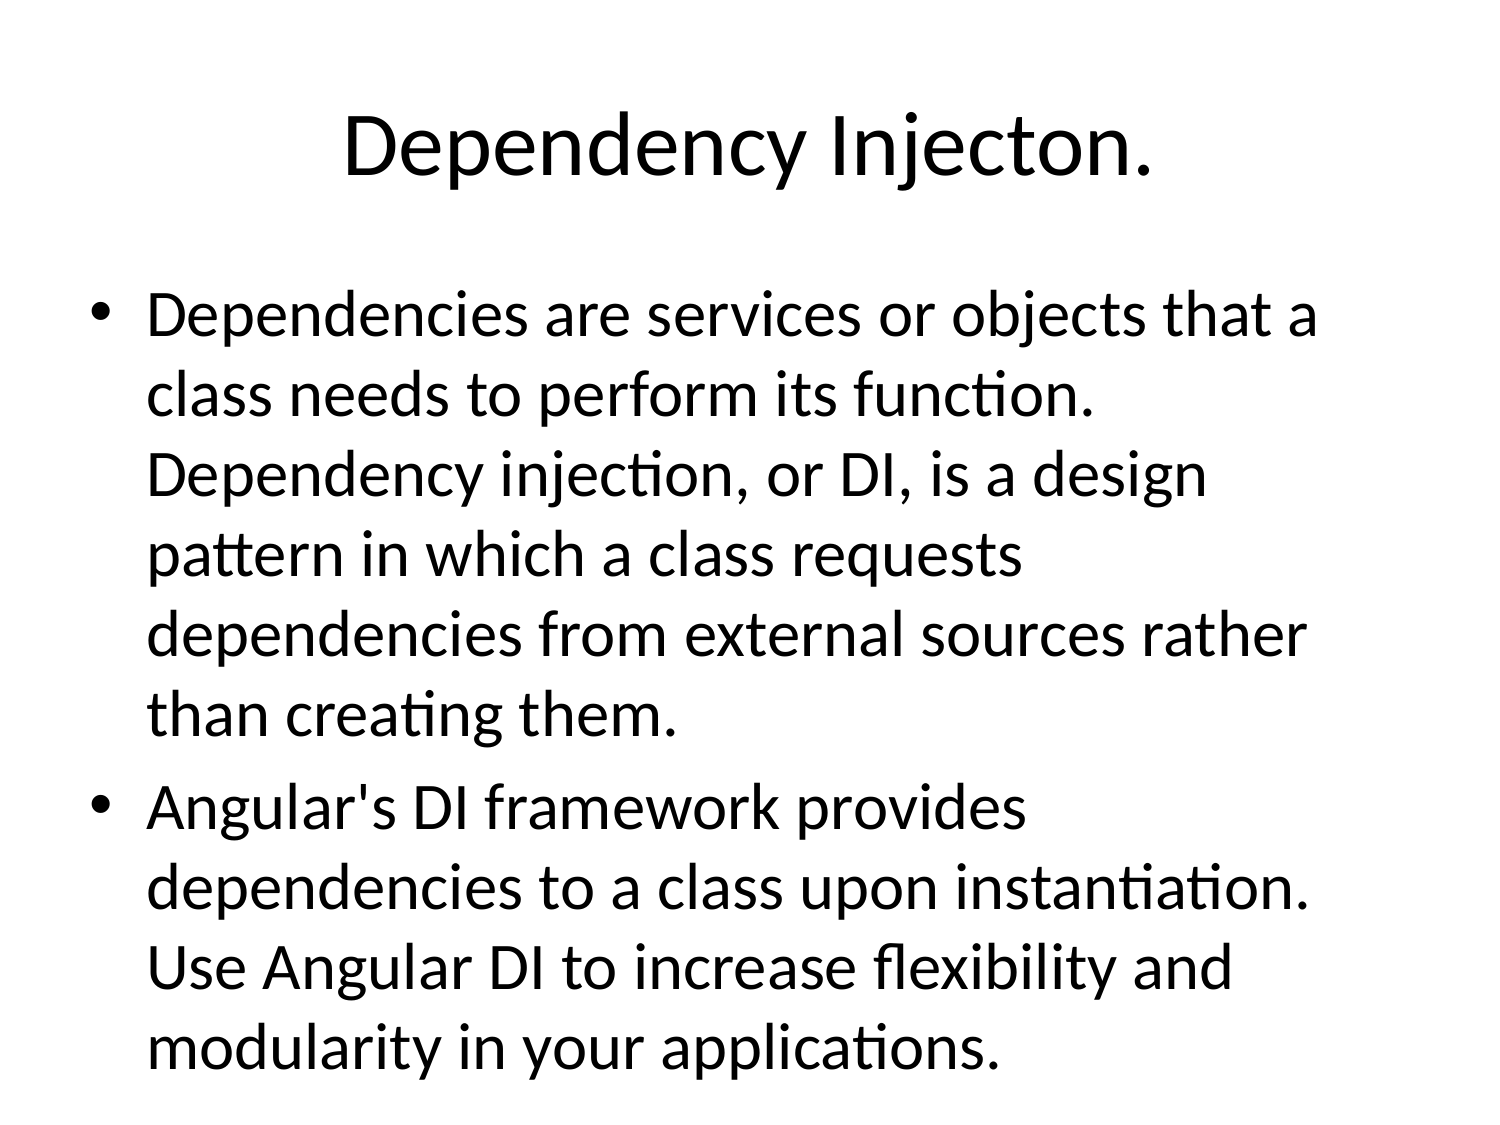

# Dependency Injecton.
Dependencies are services or objects that a class needs to perform its function. Dependency injection, or DI, is a design pattern in which a class requests dependencies from external sources rather than creating them.
Angular's DI framework provides dependencies to a class upon instantiation. Use Angular DI to increase flexibility and modularity in your applications.